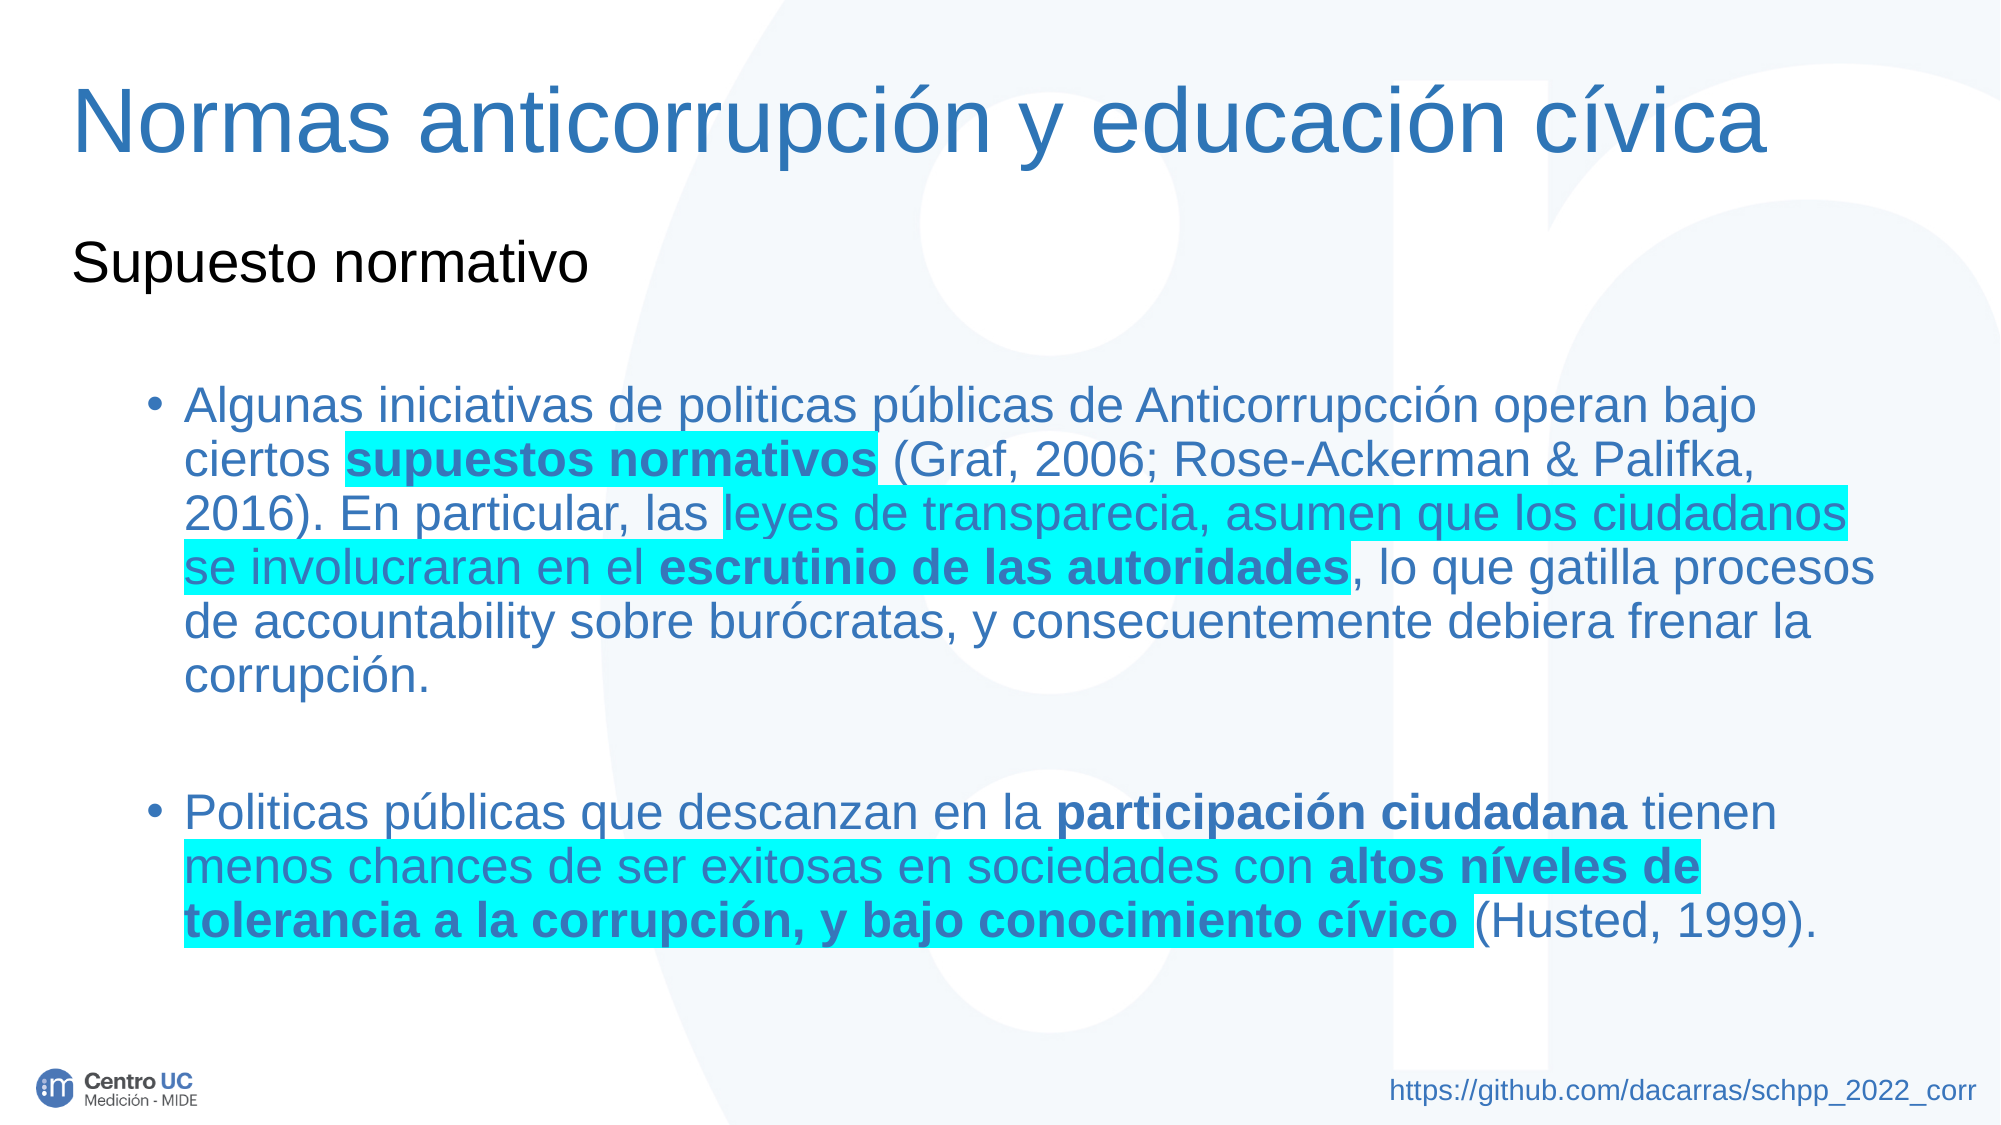

# Normas anticorrupción y educación cívica
Supuesto normativo

Algunas iniciativas de politicas públicas de Anticorrupcción operan bajo ciertos supuestos normativos (Graf, 2006; Rose-Ackerman & Palifka, 2016). En particular, las leyes de transparecia, asumen que los ciudadanos se involucraran en el escrutinio de las autoridades, lo que gatilla procesos de accountability sobre burócratas, y consecuentemente debiera frenar la corrupción.

Politicas públicas que descanzan en la participación ciudadana tienen menos chances de ser exitosas en sociedades con altos níveles de tolerancia a la corrupción, y bajo conocimiento cívico (Husted, 1999).
https://github.com/dacarras/schpp_2022_corr